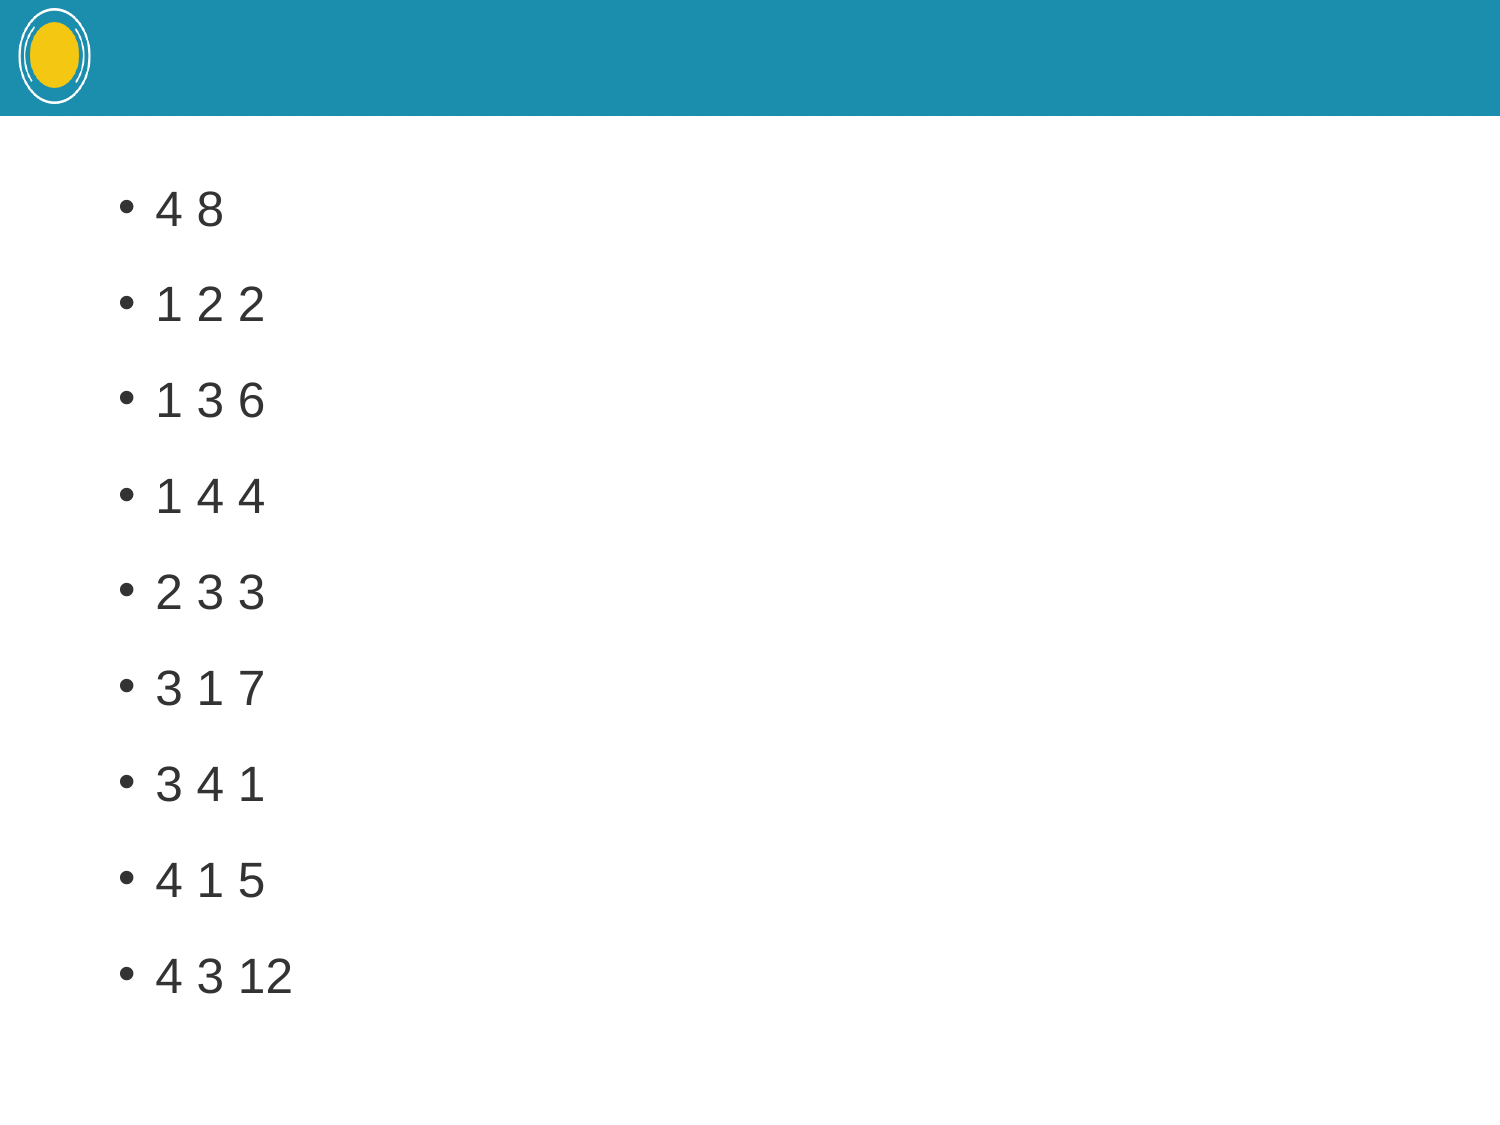

#
4 8
1 2 2
1 3 6
1 4 4
2 3 3
3 1 7
3 4 1
4 1 5
4 3 12